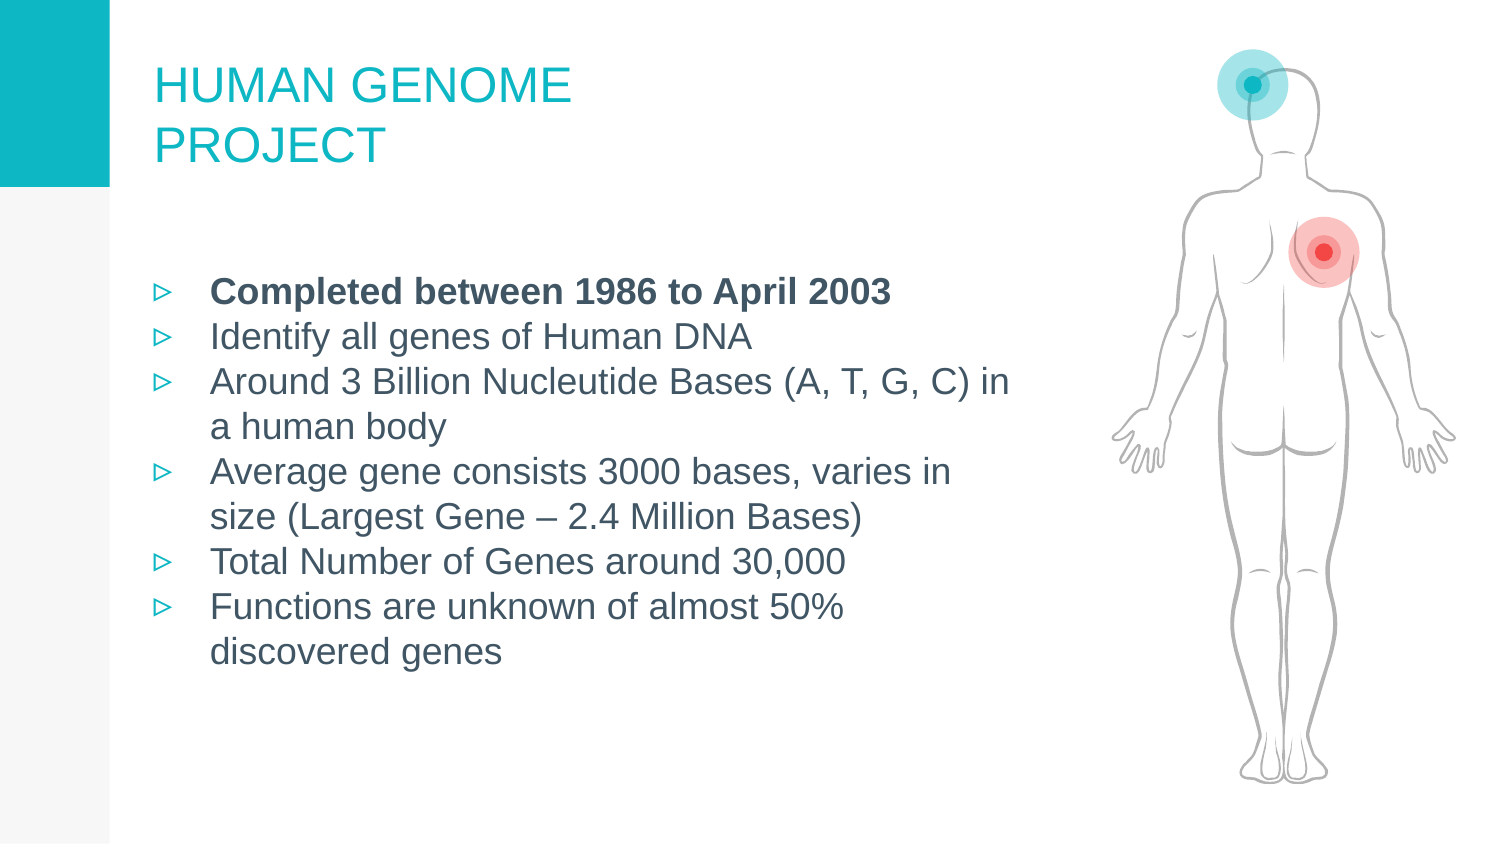

# HUMAN GENOME PROJECT

Completed between 1986 to April 2003
Identify all genes of Human DNA
Around 3 Billion Nucleutide Bases (A, T, G, C) in a human body
Average gene consists 3000 bases, varies in size (Largest Gene – 2.4 Million Bases)
Total Number of Genes around 30,000
Functions are unknown of almost 50% discovered genes